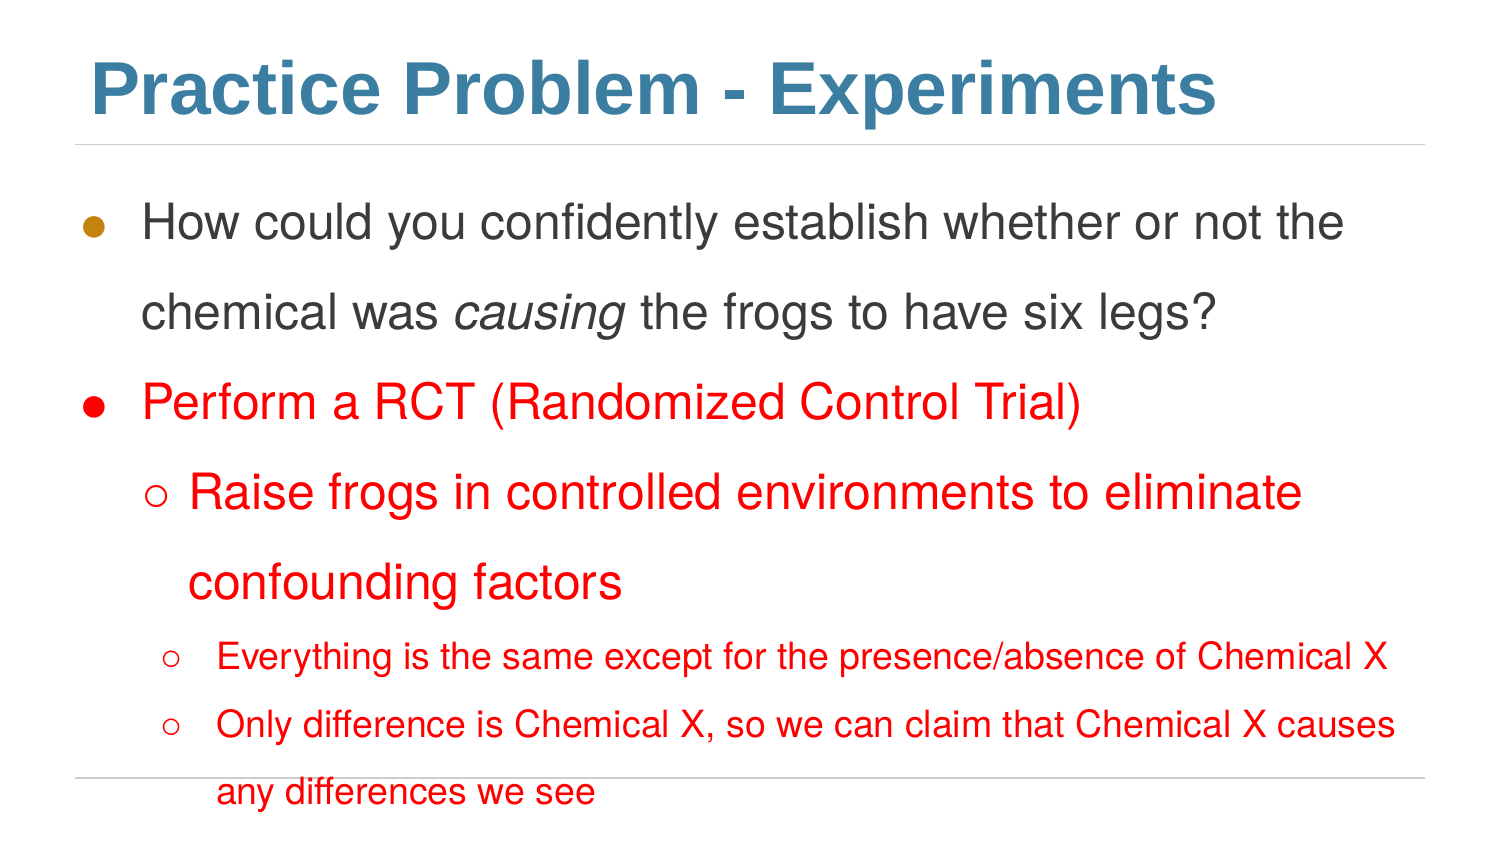

# Practice Problem - Experiments
How could you confidently establish whether or not the chemical was causing the frogs to have six legs?
Perform a RCT (Randomized Control Trial)
Raise frogs in controlled environments to eliminate confounding factors
Everything is the same except for the presence/absence of Chemical X
Only difference is Chemical X, so we can claim that Chemical X causes any differences we see